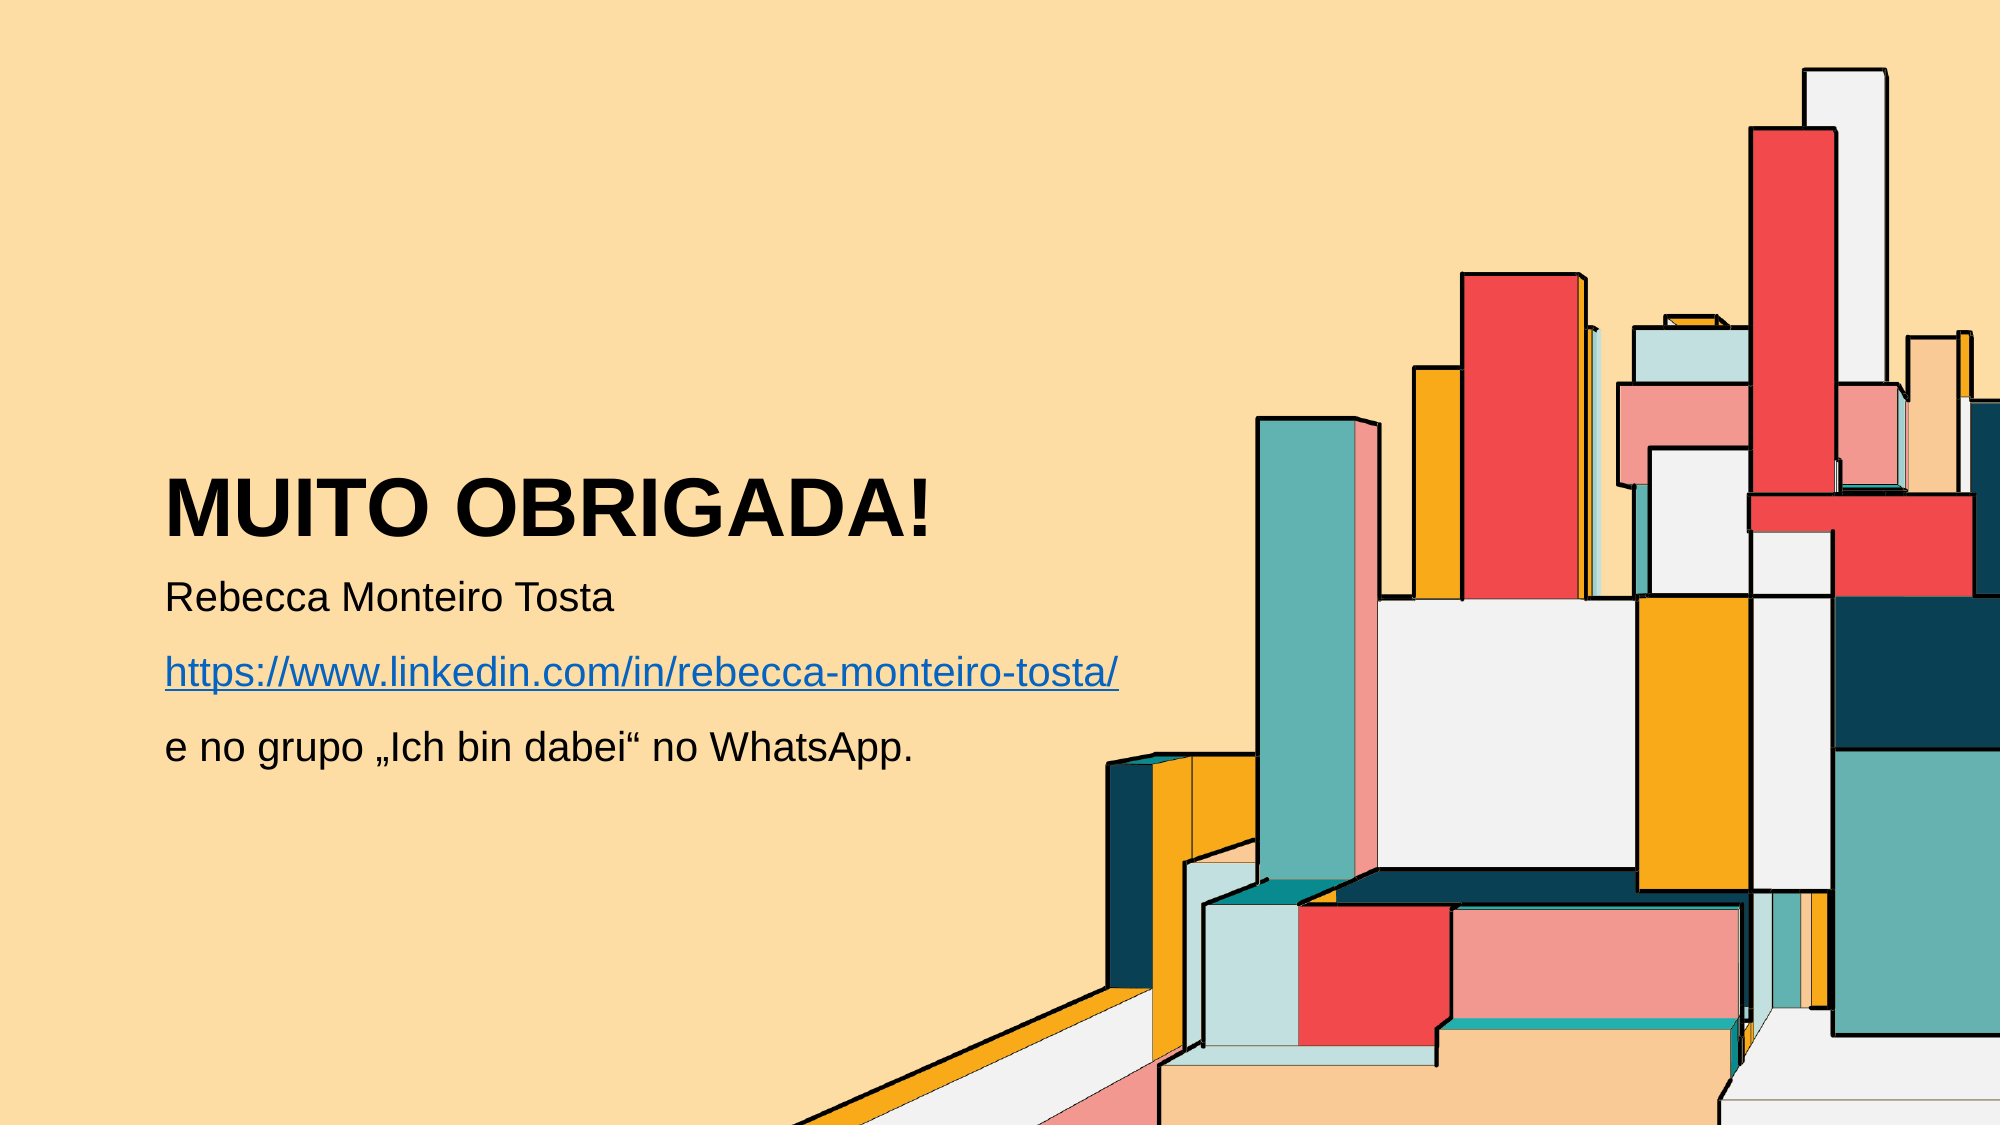

# Muito Obrigada!
Rebecca Monteiro Tosta
https://www.linkedin.com/in/rebecca-monteiro-tosta/
e no grupo „Ich bin dabei“ no WhatsApp.